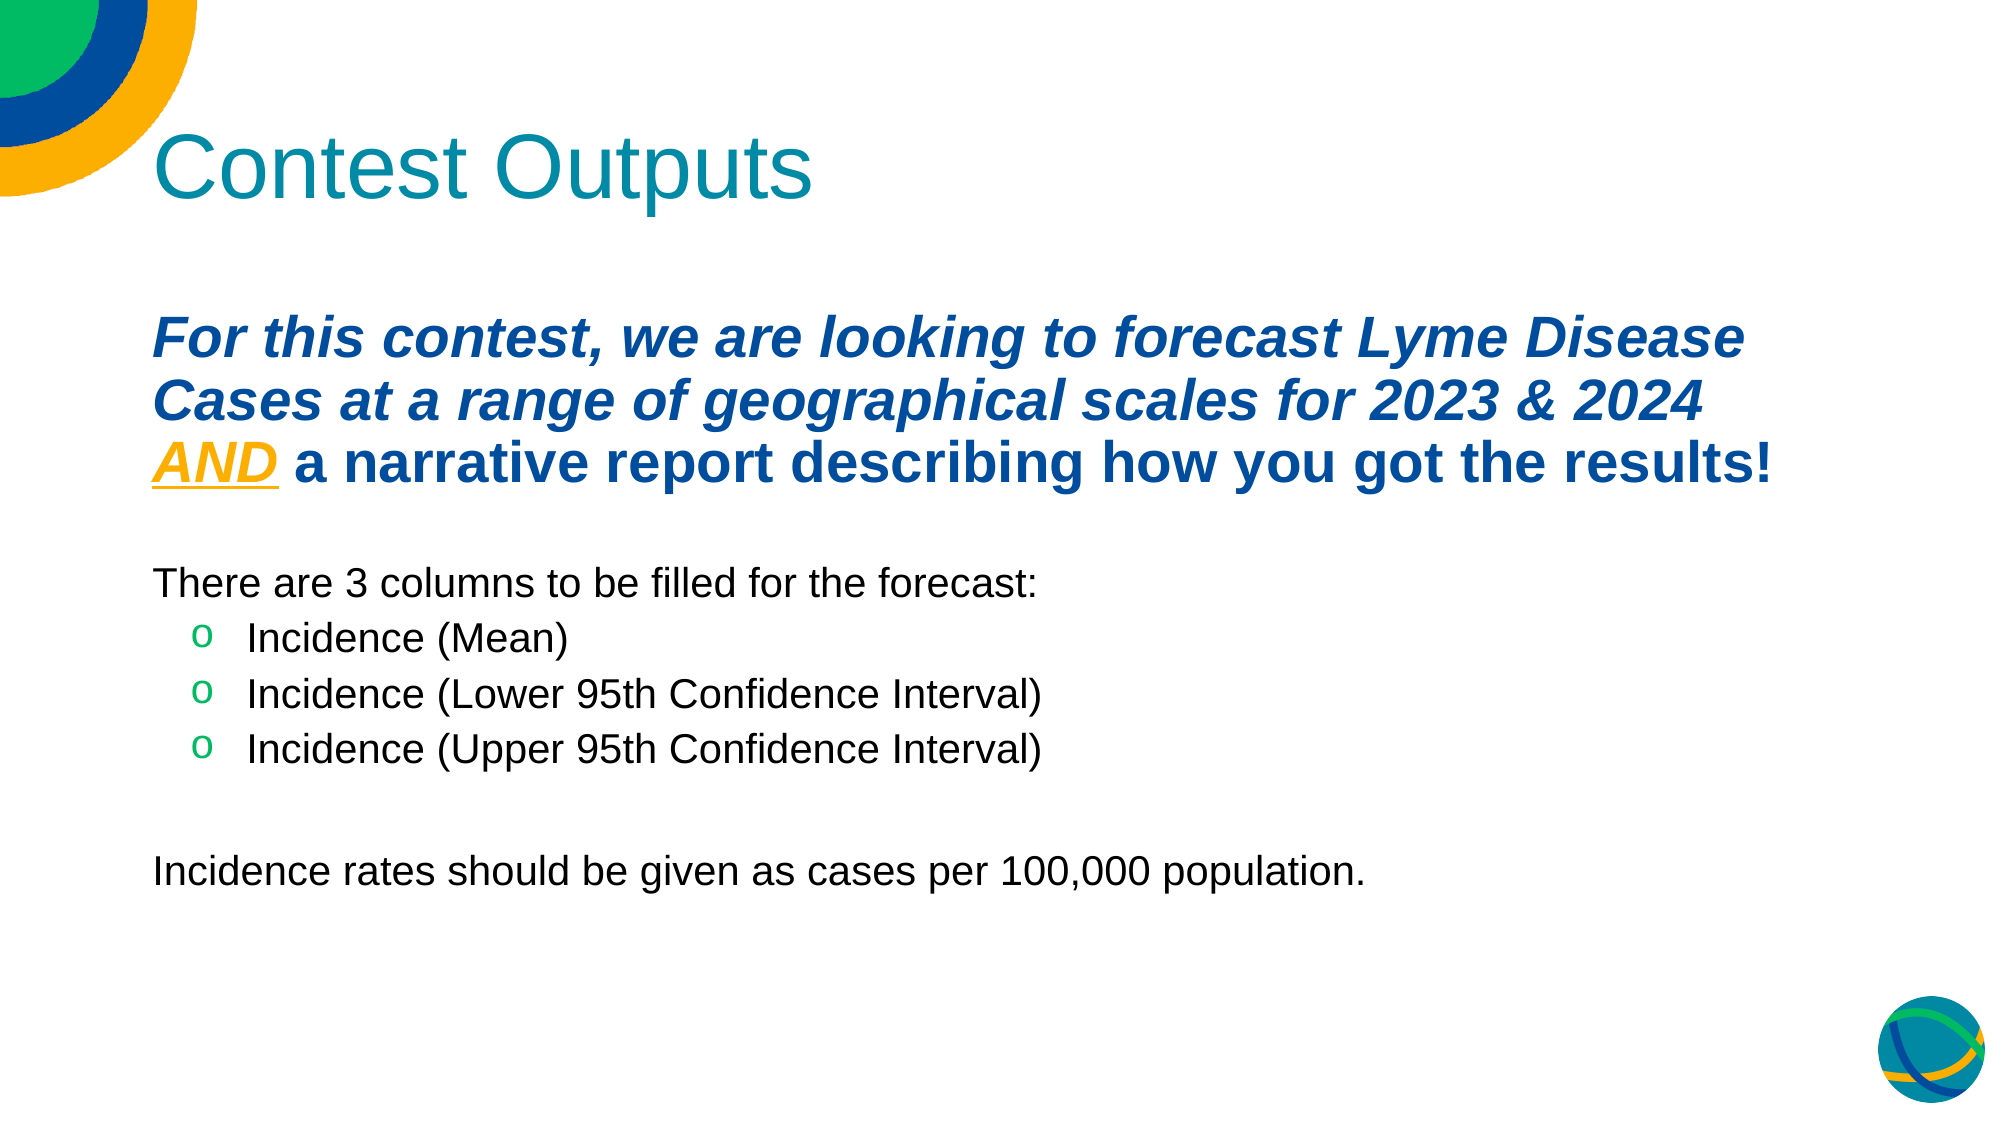

# Contest Outputs
For this contest, we are looking to forecast Lyme Disease Cases at a range of geographical scales for 2023 & 2024 AND a narrative report describing how you got the results!

There are 3 columns to be filled for the forecast:
Incidence (Mean)
Incidence (Lower 95th Confidence Interval)
Incidence (Upper 95th Confidence Interval)

Incidence rates should be given as cases per 100,000 population.